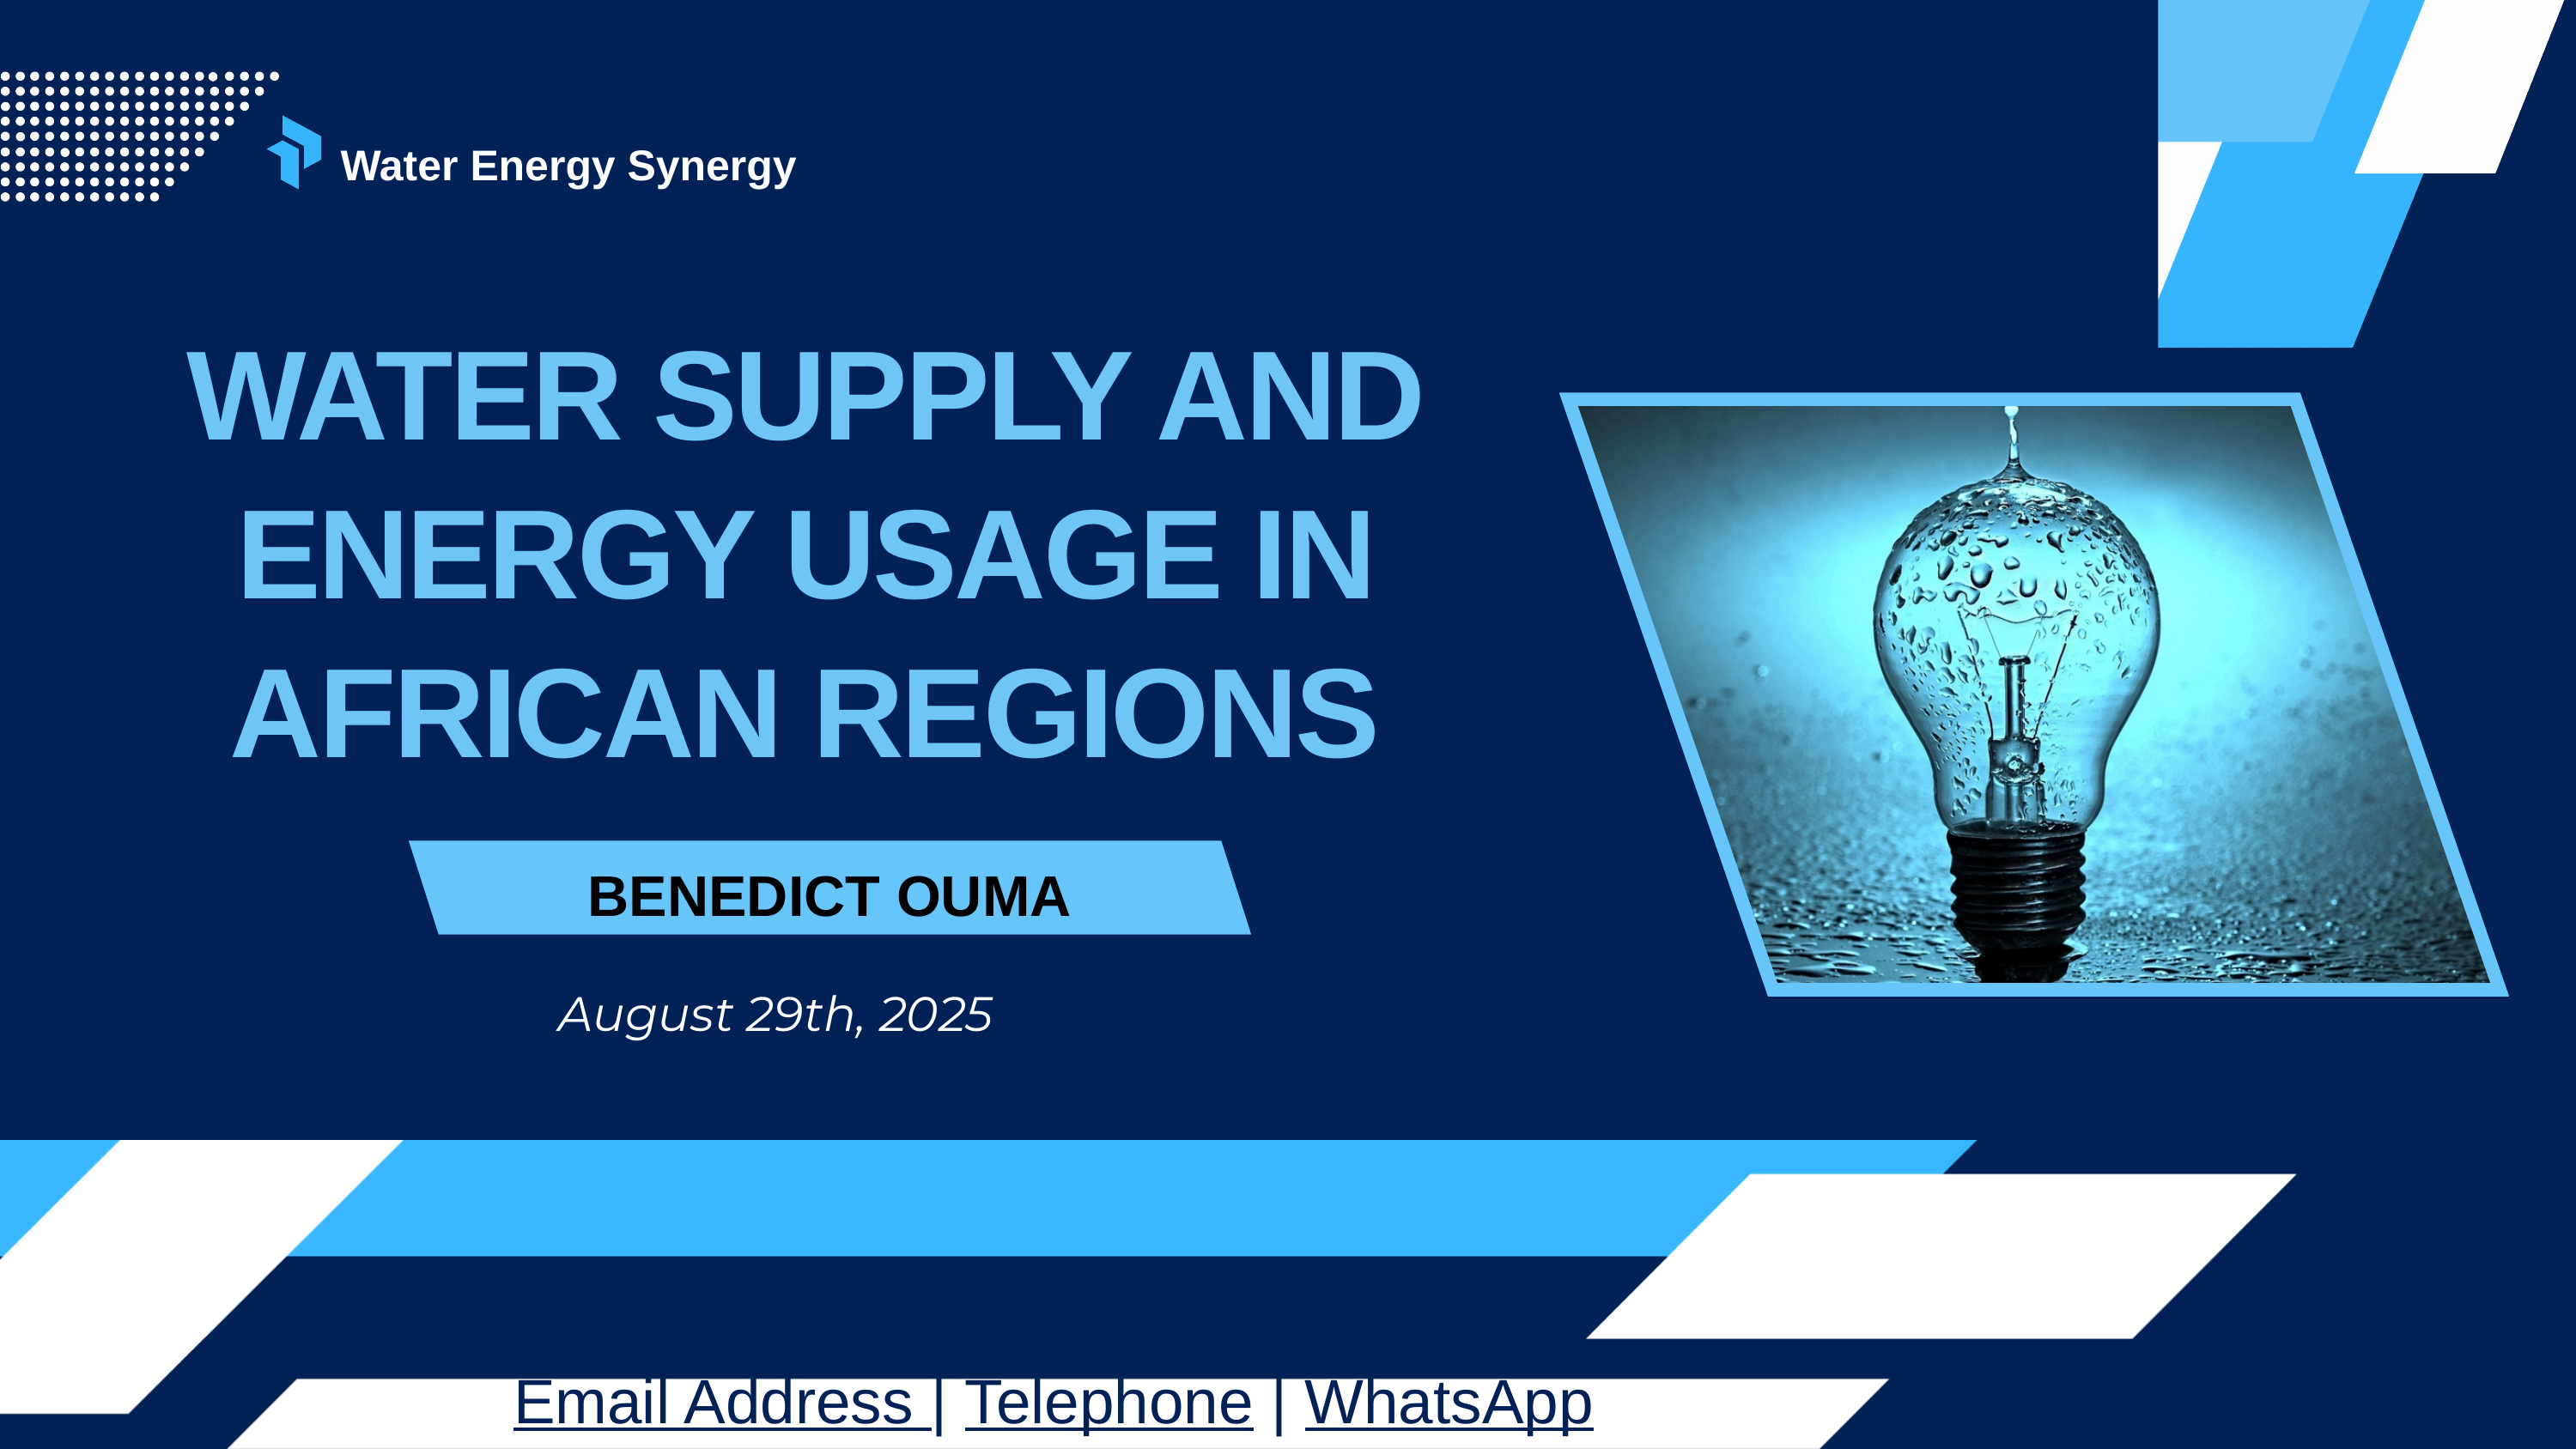

Water Energy Synergy
WATER SUPPLY AND ENERGY USAGE IN AFRICAN REGIONS

BENEDICT OUMA
August 29th, 2025

Email Address | Telephone | WhatsApp